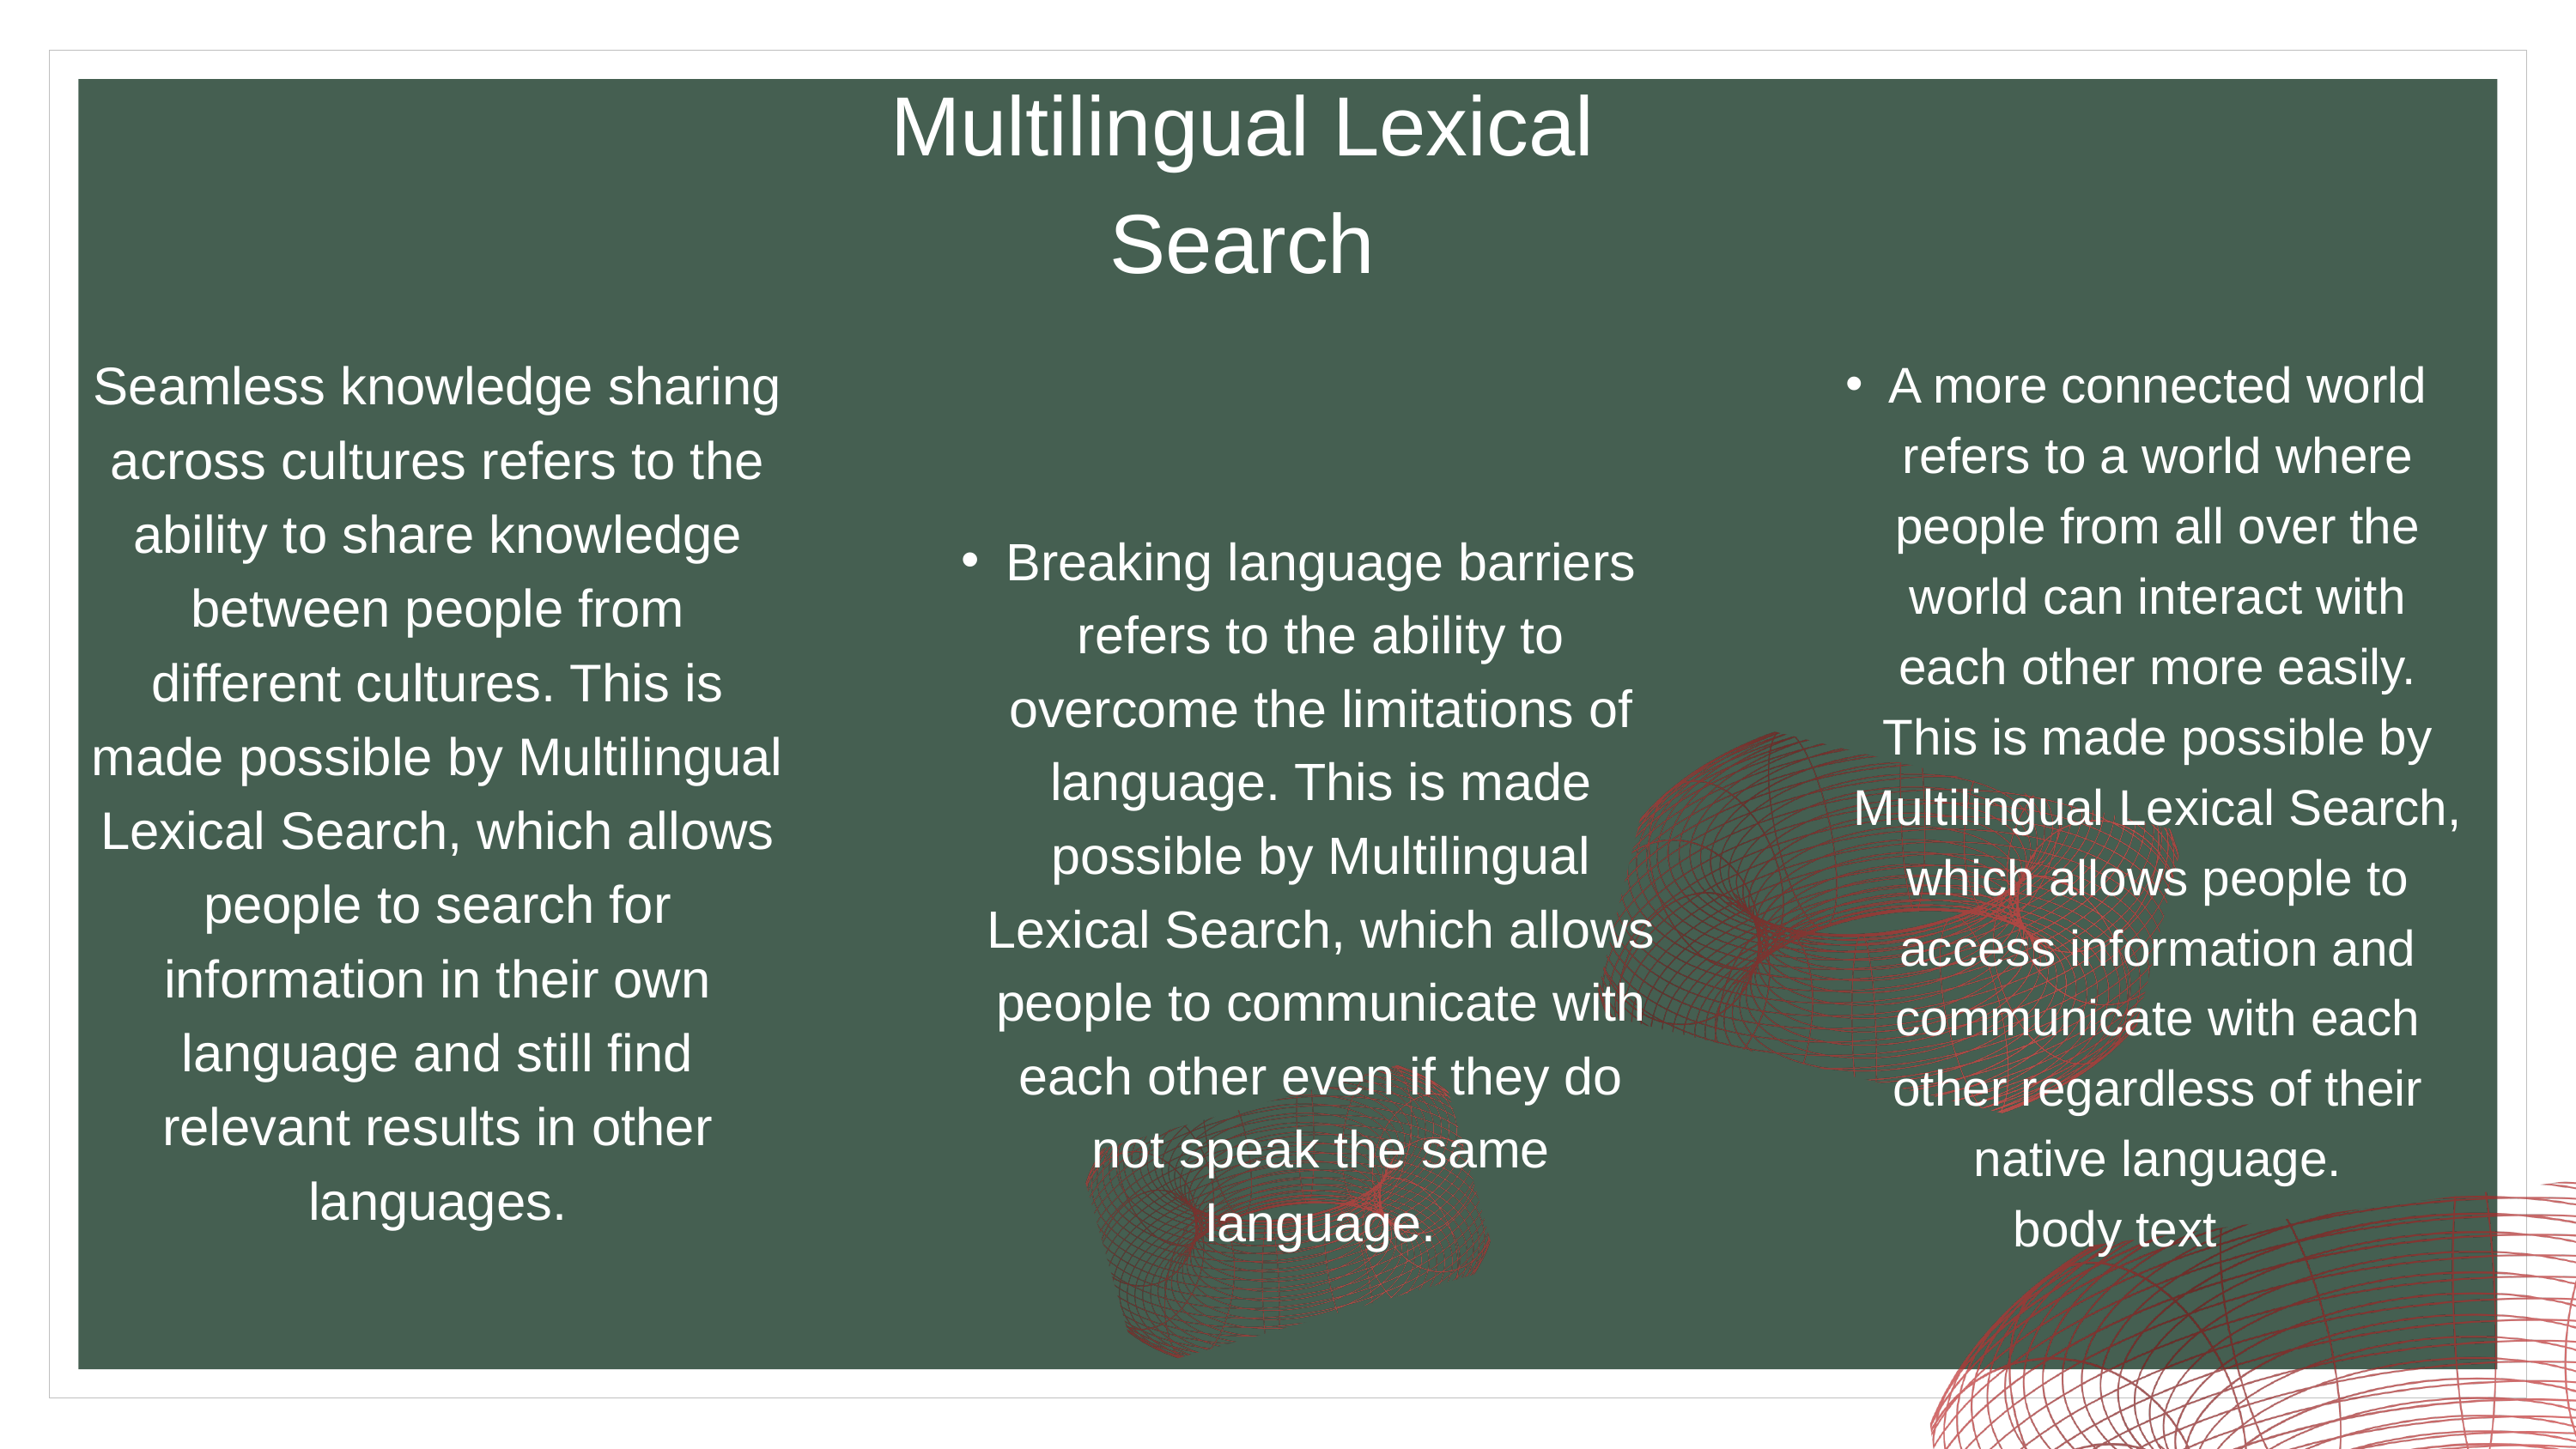

Multilingual Lexical Search

Seamless knowledge sharing across cultures refers to the ability to share knowledge between people from different cultures. This is made possible by Multilingual Lexical Search, which allows people to search for information in their own language and still find relevant results in other languages.

A more connected world refers to a world where people from all over the world can interact with each other more easily. This is made possible by Multilingual Lexical Search, which allows people to access information and communicate with each other regardless of their native language.
body text
Breaking language barriers refers to the ability to overcome the limitations of language. This is made possible by Multilingual Lexical Search, which allows people to communicate with each other even if they do not speak the same language.